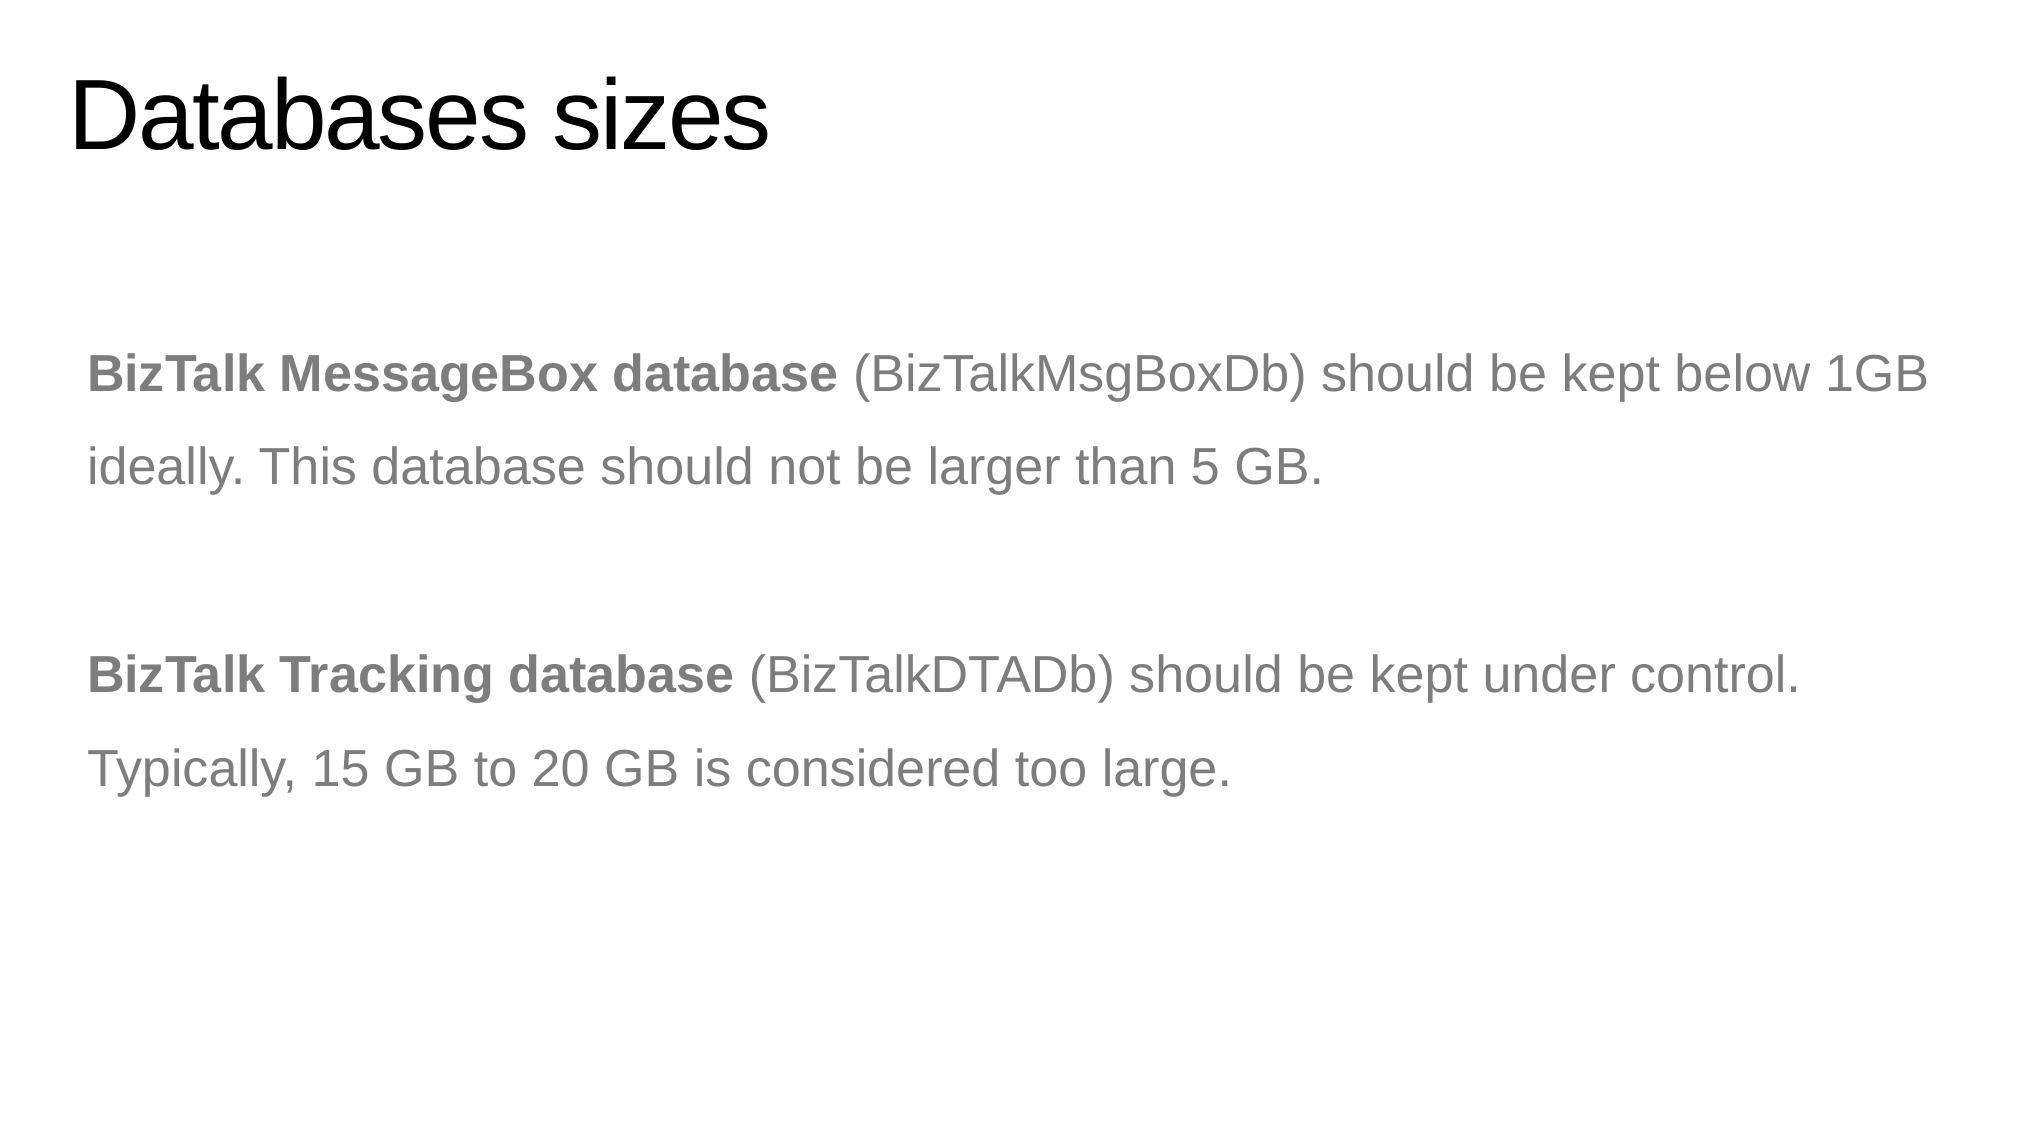

# Databases sizes
BizTalk MessageBox database (BizTalkMsgBoxDb) should be kept below 1GB ideally. This database should not be larger than 5 GB.

BizTalk Tracking database (BizTalkDTADb) should be kept under control. Typically, 15 GB to 20 GB is considered too large.